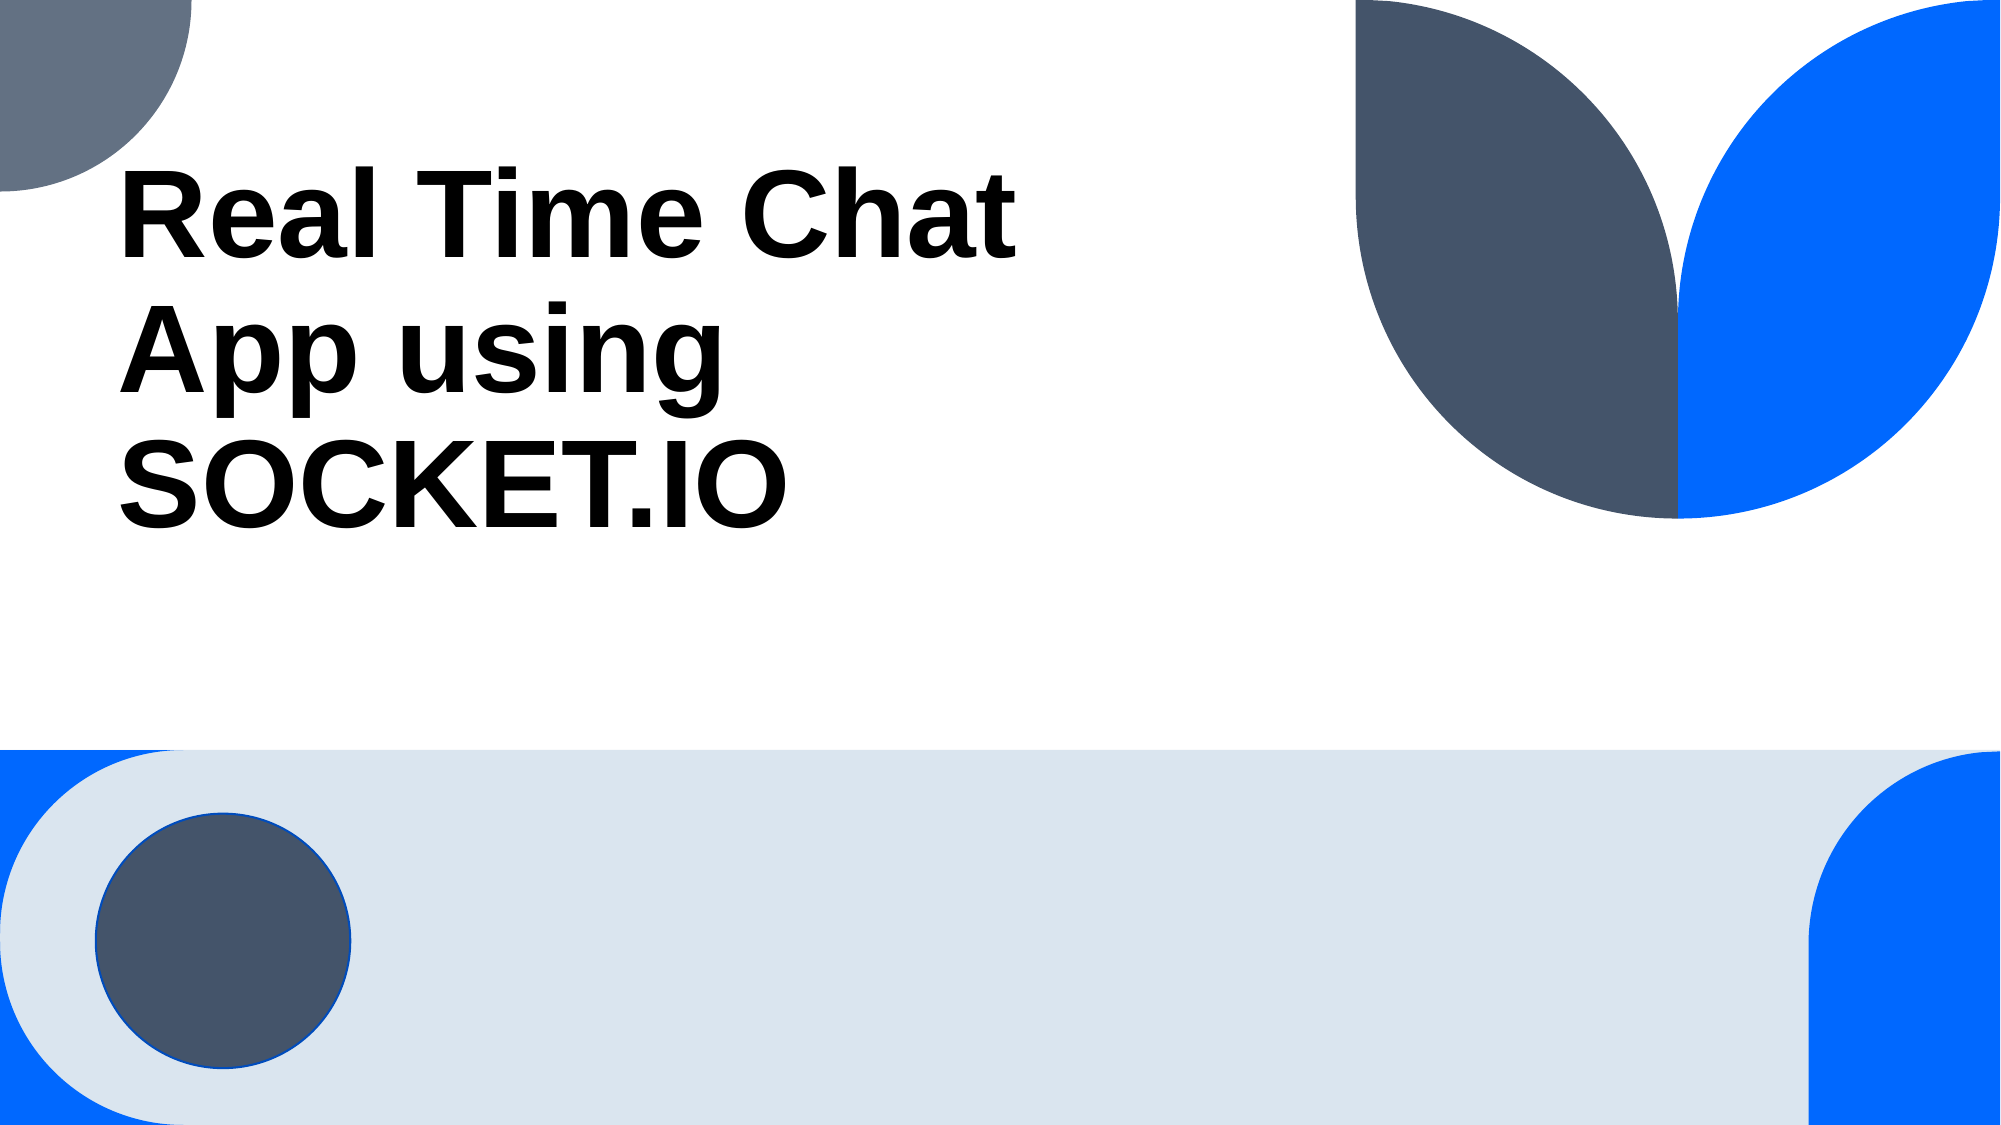

# Real Time Chat App using SOCKET.IO